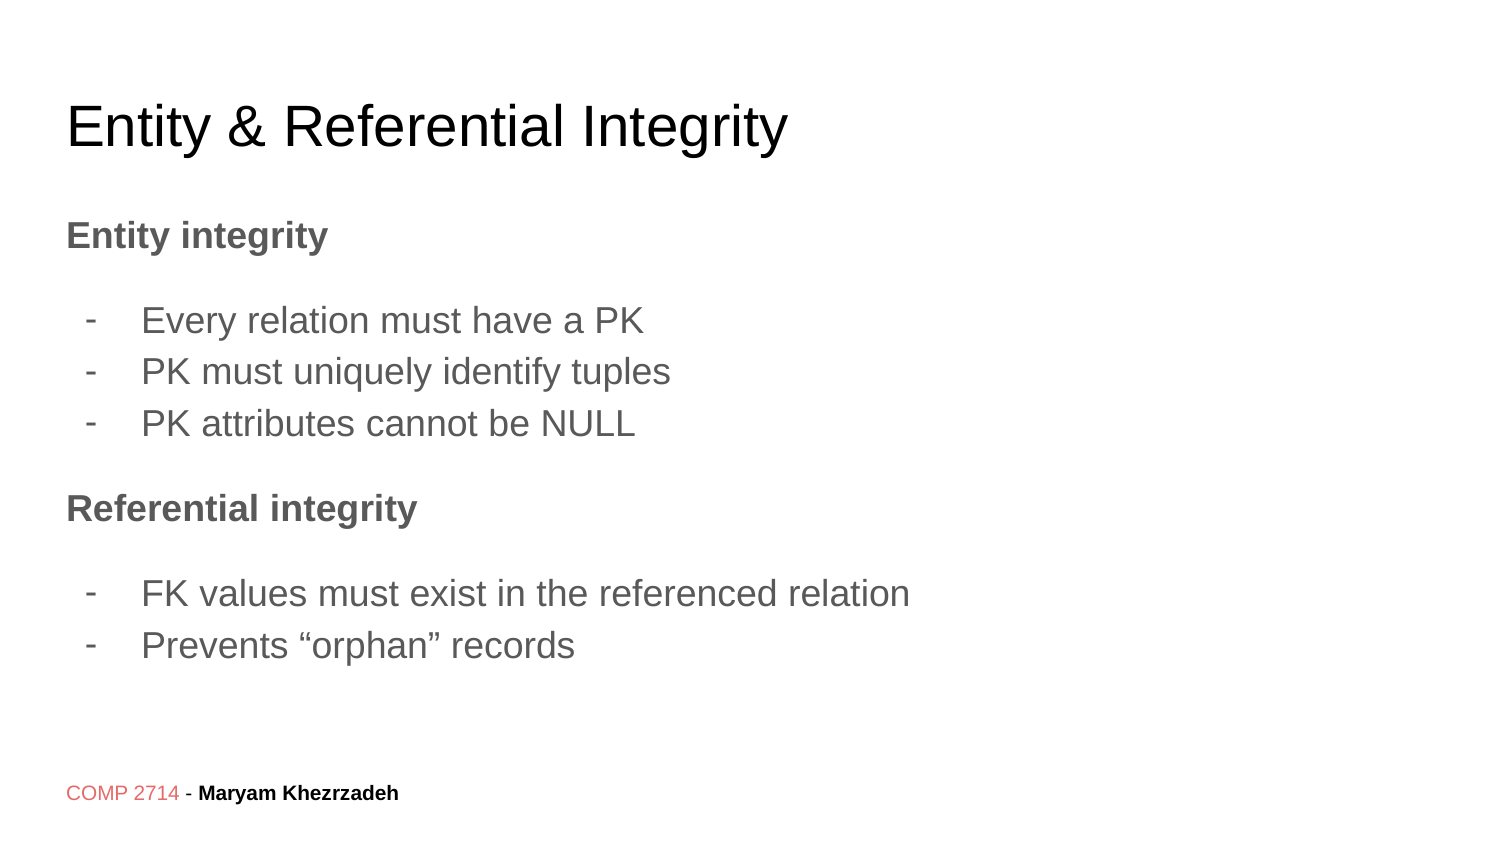

# Entity & Referential Integrity
Entity integrity
Every relation must have a PK
PK must uniquely identify tuples
PK attributes cannot be NULL
Referential integrity
FK values must exist in the referenced relation
Prevents “orphan” records